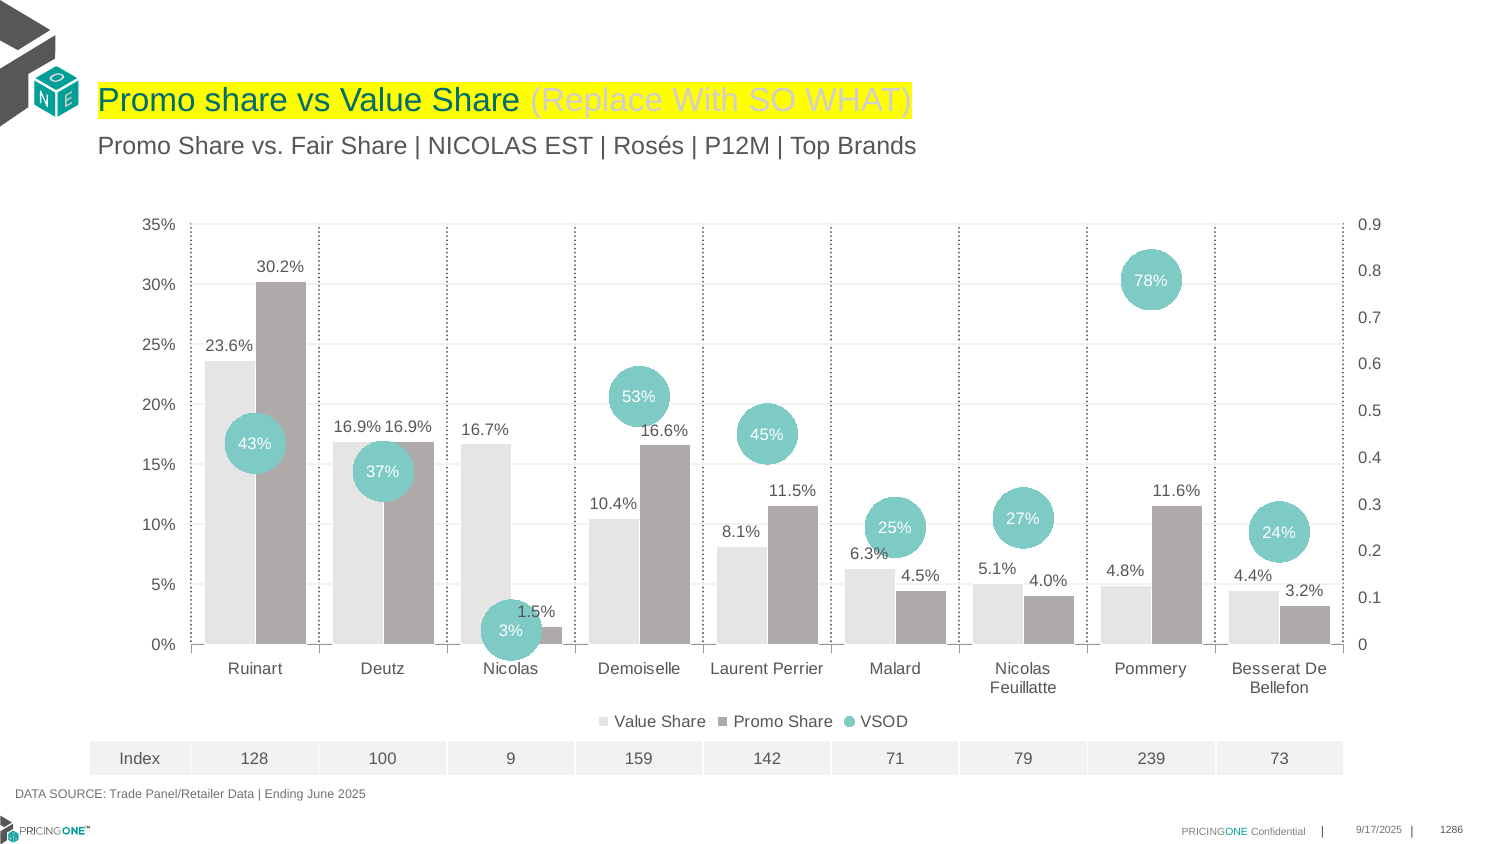

# Promo share vs Value Share (Replace With SO WHAT)
Promo Share vs. Fair Share | NICOLAS EST | Rosés | P12M | Top Brands

### Chart

| Category | Value Share | Promo Share | VSOD |
|---|---|---|---|
| Ruinart | 0.2362720090693308 | 0.30221296396493885 | 0.43 |
| Deutz | 0.1689517128989974 | 0.16894816578292393 | 0.37 |
| Nicolas | 0.16659581251992772 | 0.01482523536413808 | 0.03 |
| Demoiselle | 0.1044832961349063 | 0.16580997727518668 | 0.53 |
| Laurent Perrier | 0.08111028447939915 | 0.11527432096093497 | 0.45 |
| Malard | 0.06275020370567187 | 0.044583919489232765 | 0.25 |
| Nicolas Feuillatte | 0.050669571686682964 | 0.04020127691808246 | 0.27 |
| Pommery | 0.04849966344280299 | 0.1157342278974137 | 0.78 |
| Besserat De Bellefon | 0.044469833847025894 | 0.03240991234714858 | 0.24 |
| Index | 128 | 100 | 9 | 159 | 142 | 71 | 79 | 239 | 73 |
| --- | --- | --- | --- | --- | --- | --- | --- | --- | --- |
DATA SOURCE: Trade Panel/Retailer Data | Ending June 2025

9/17/2025
1286